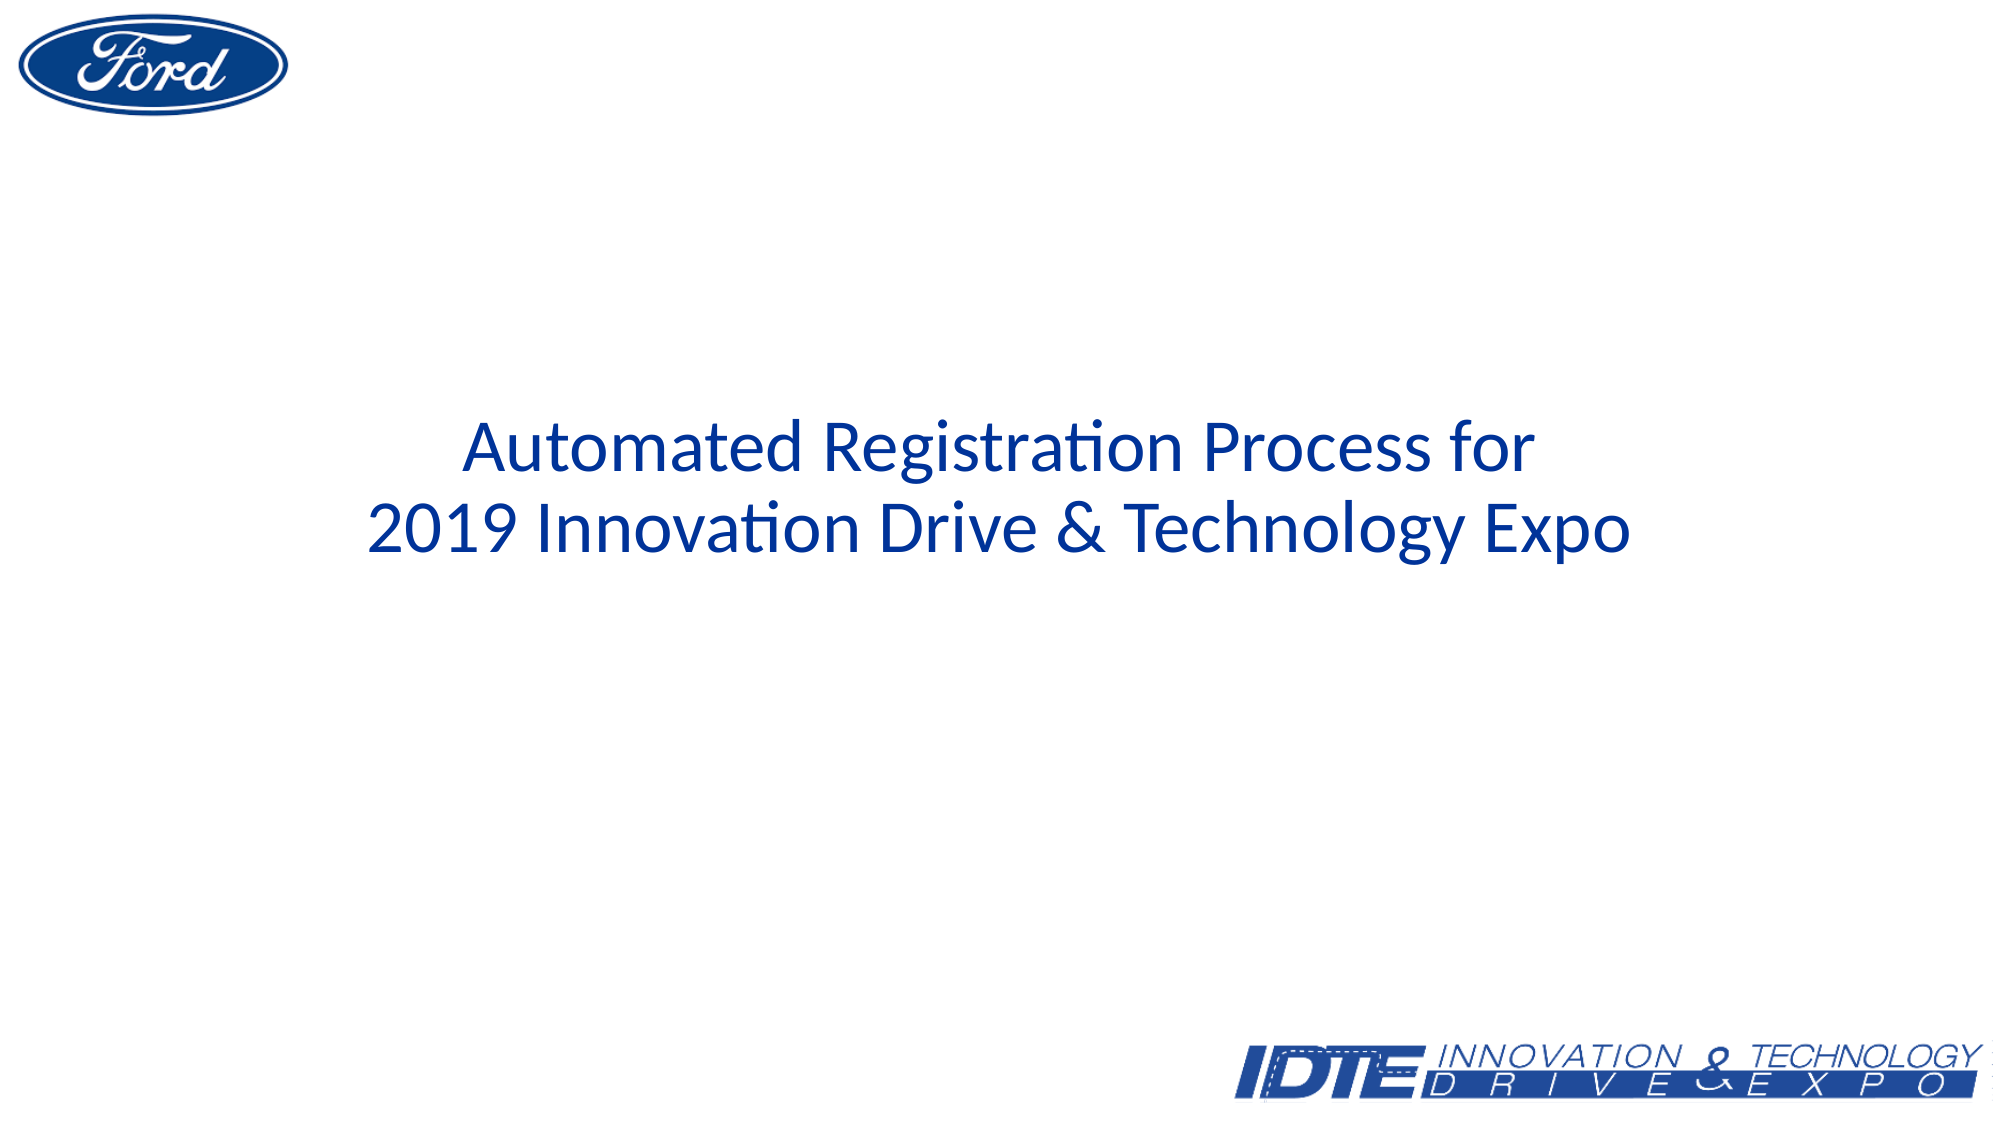

# Automated Registration Process for 2019 Innovation Drive & Technology Expo